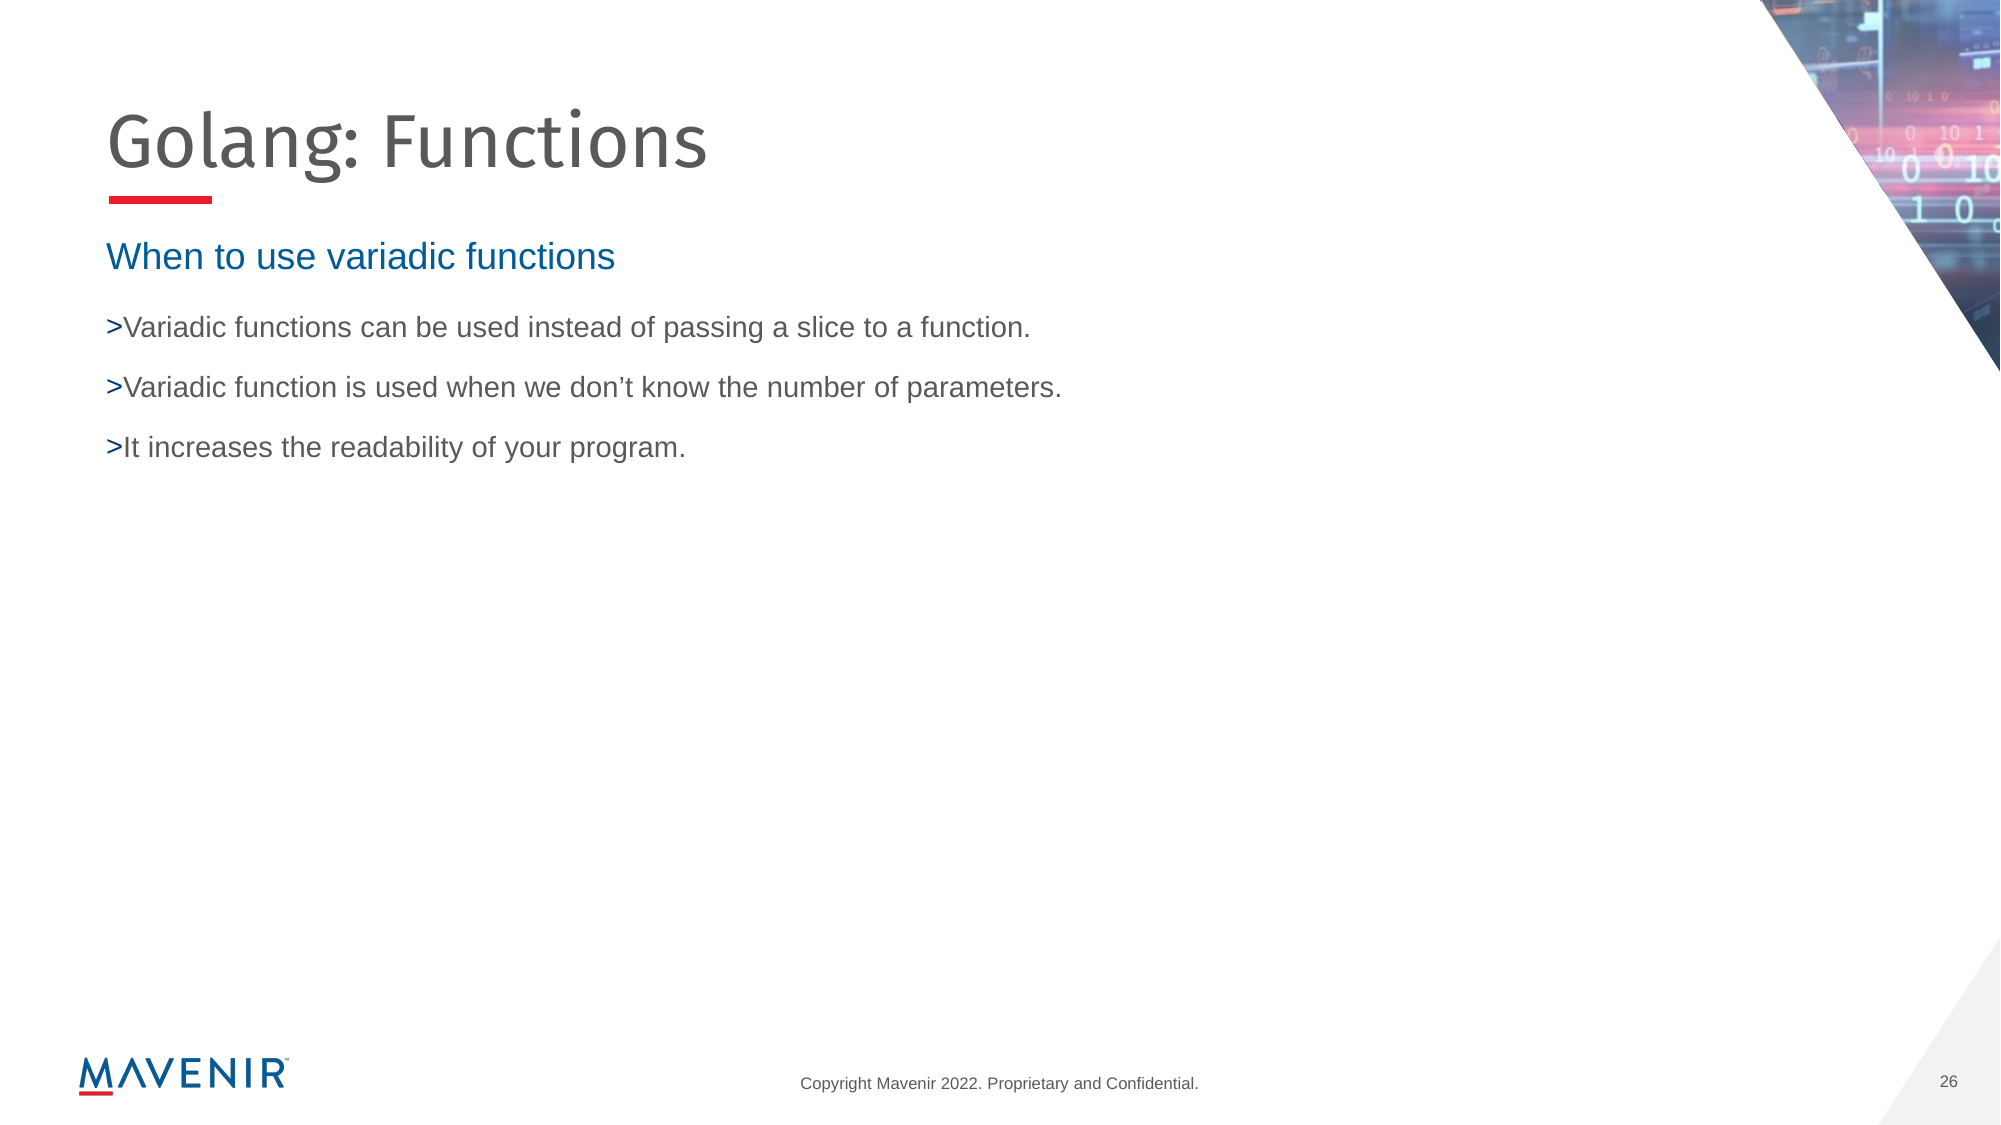

# Golang: Functions
When to use variadic functions

Variadic functions can be used instead of passing a slice to a function.
Variadic function is used when we don’t know the number of parameters.
It increases the readability of your program.